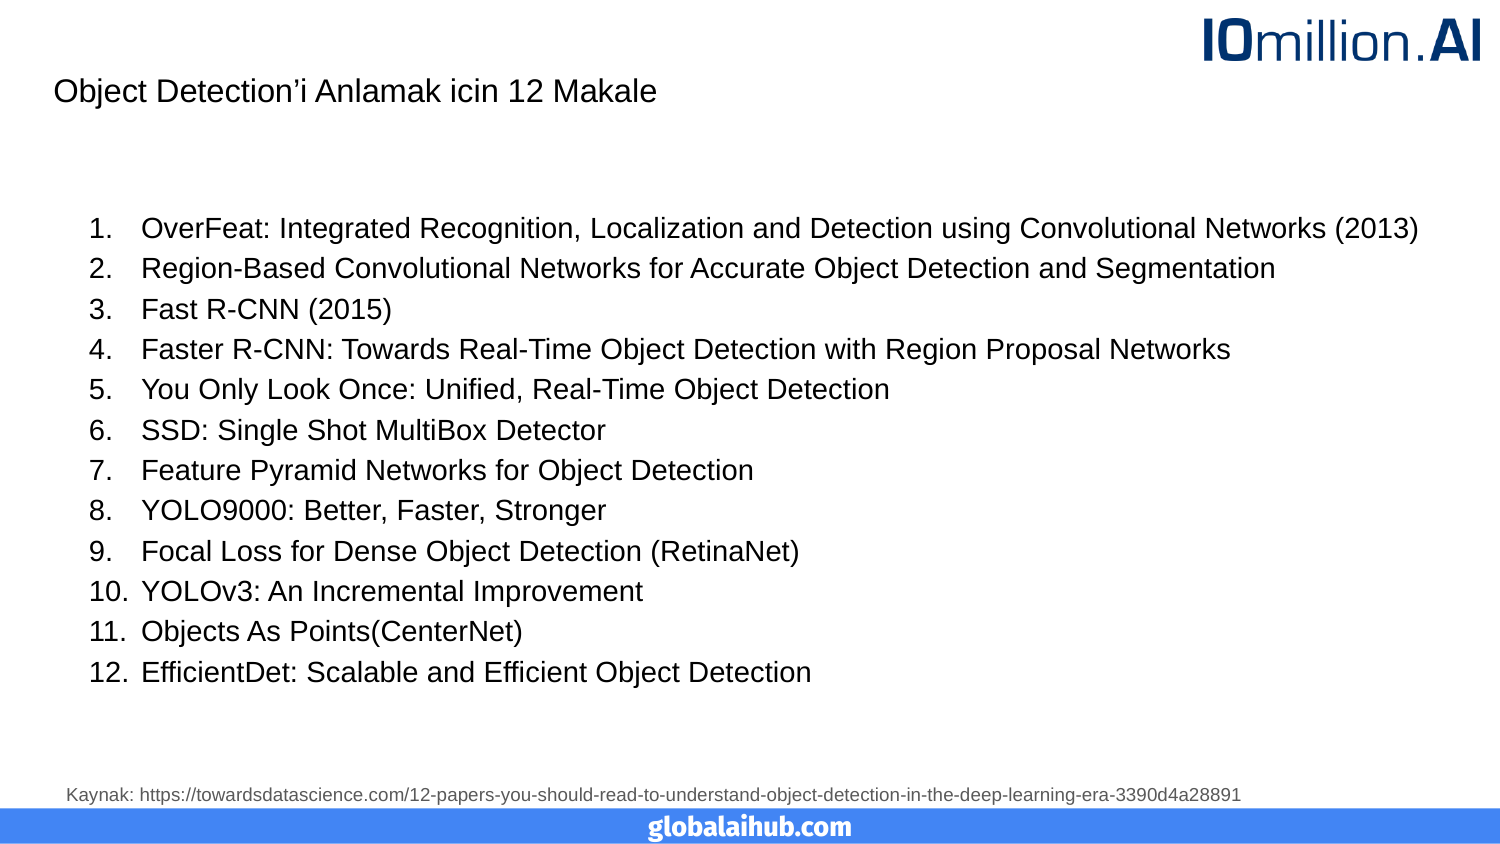

# Object Detection’i Anlamak icin 12 Makale
OverFeat: Integrated Recognition, Localization and Detection using Convolutional Networks (2013)
Region-Based Convolutional Networks for Accurate Object Detection and Segmentation
Fast R-CNN (2015)
Faster R-CNN: Towards Real-Time Object Detection with Region Proposal Networks
You Only Look Once: Uniﬁed, Real-Time Object Detection
SSD: Single Shot MultiBox Detector
Feature Pyramid Networks for Object Detection
YOLO9000: Better, Faster, Stronger
Focal Loss for Dense Object Detection (RetinaNet)
YOLOv3: An Incremental Improvement
Objects As Points(CenterNet)
EfficientDet: Scalable and Efficient Object Detection

Kaynak: https://towardsdatascience.com/12-papers-you-should-read-to-understand-object-detection-in-the-deep-learning-era-3390d4a28891